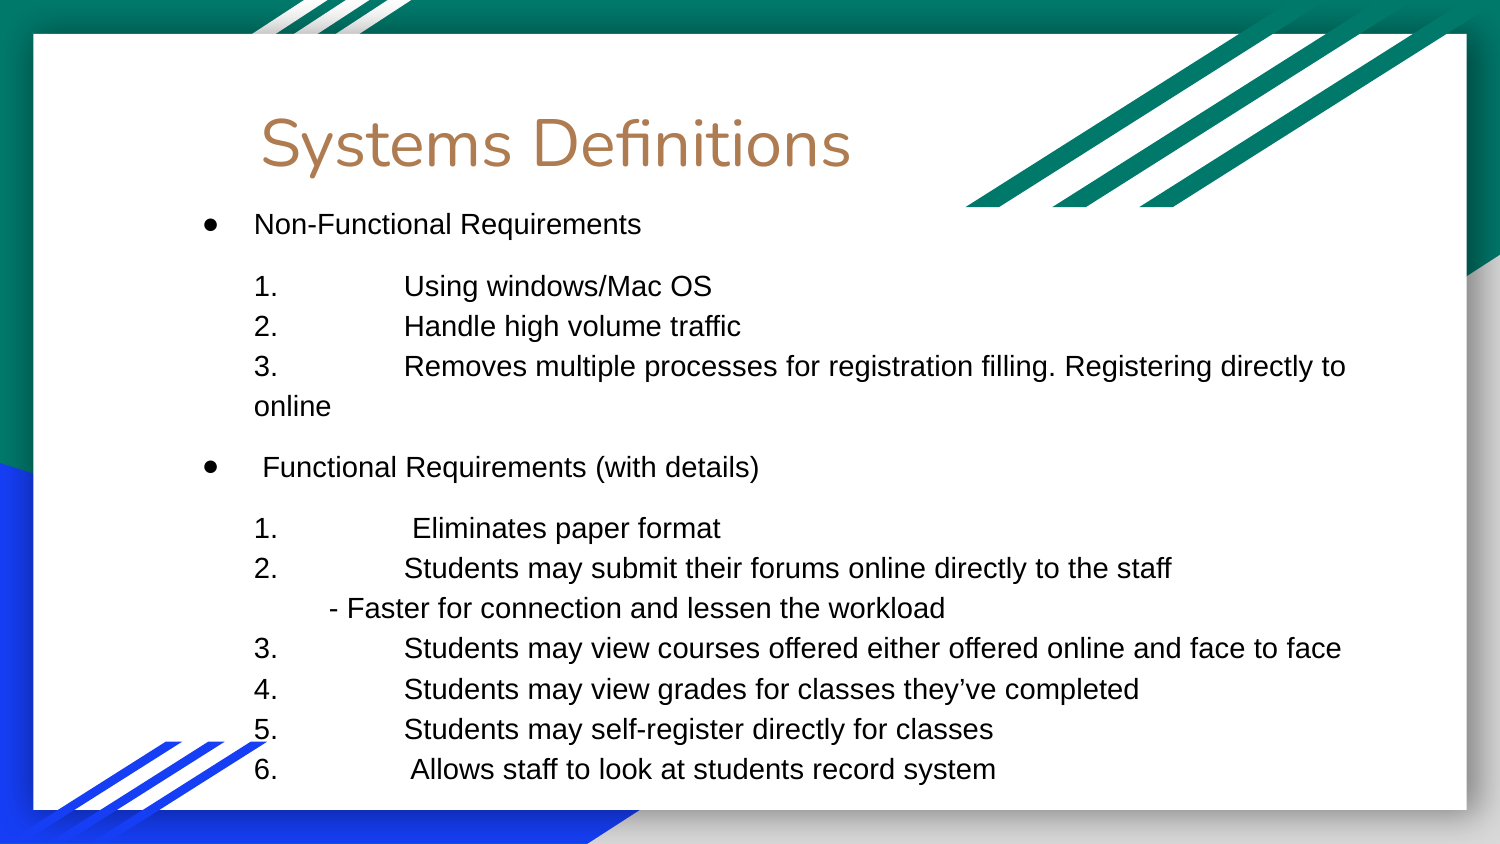

# Systems Definitions
Non-Functional Requirements
1. 	Using windows/Mac OS
2. 	Handle high volume traffic
3. 	Removes multiple processes for registration filling. Registering directly to online
 Functional Requirements (with details)
1. 	 Eliminates paper format
2. 	Students may submit their forums online directly to the staff
- Faster for connection and lessen the workload
3. 	Students may view courses offered either offered online and face to face
4. 	Students may view grades for classes they’ve completed
5. 	Students may self-register directly for classes
6. 	 Allows staff to look at students record system